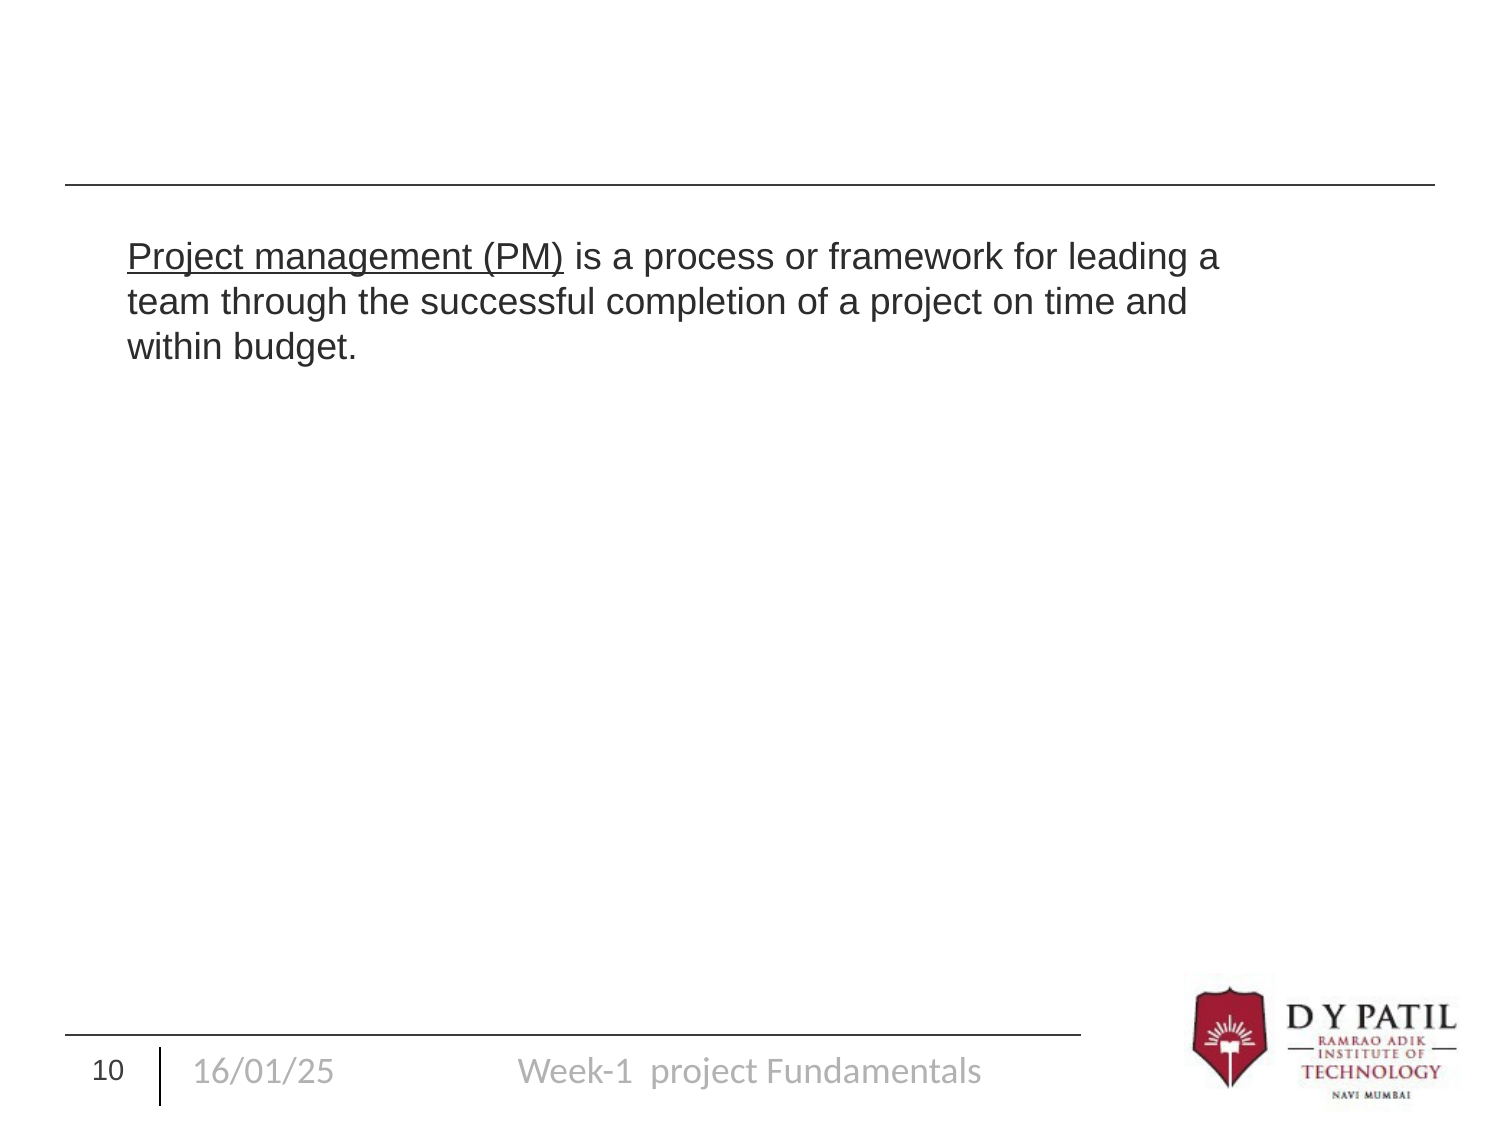

#
Project management (PM) is a process or framework for leading a team through the successful completion of a project on time and within budget.
16/01/25
Week-1  project Fundamentals
10